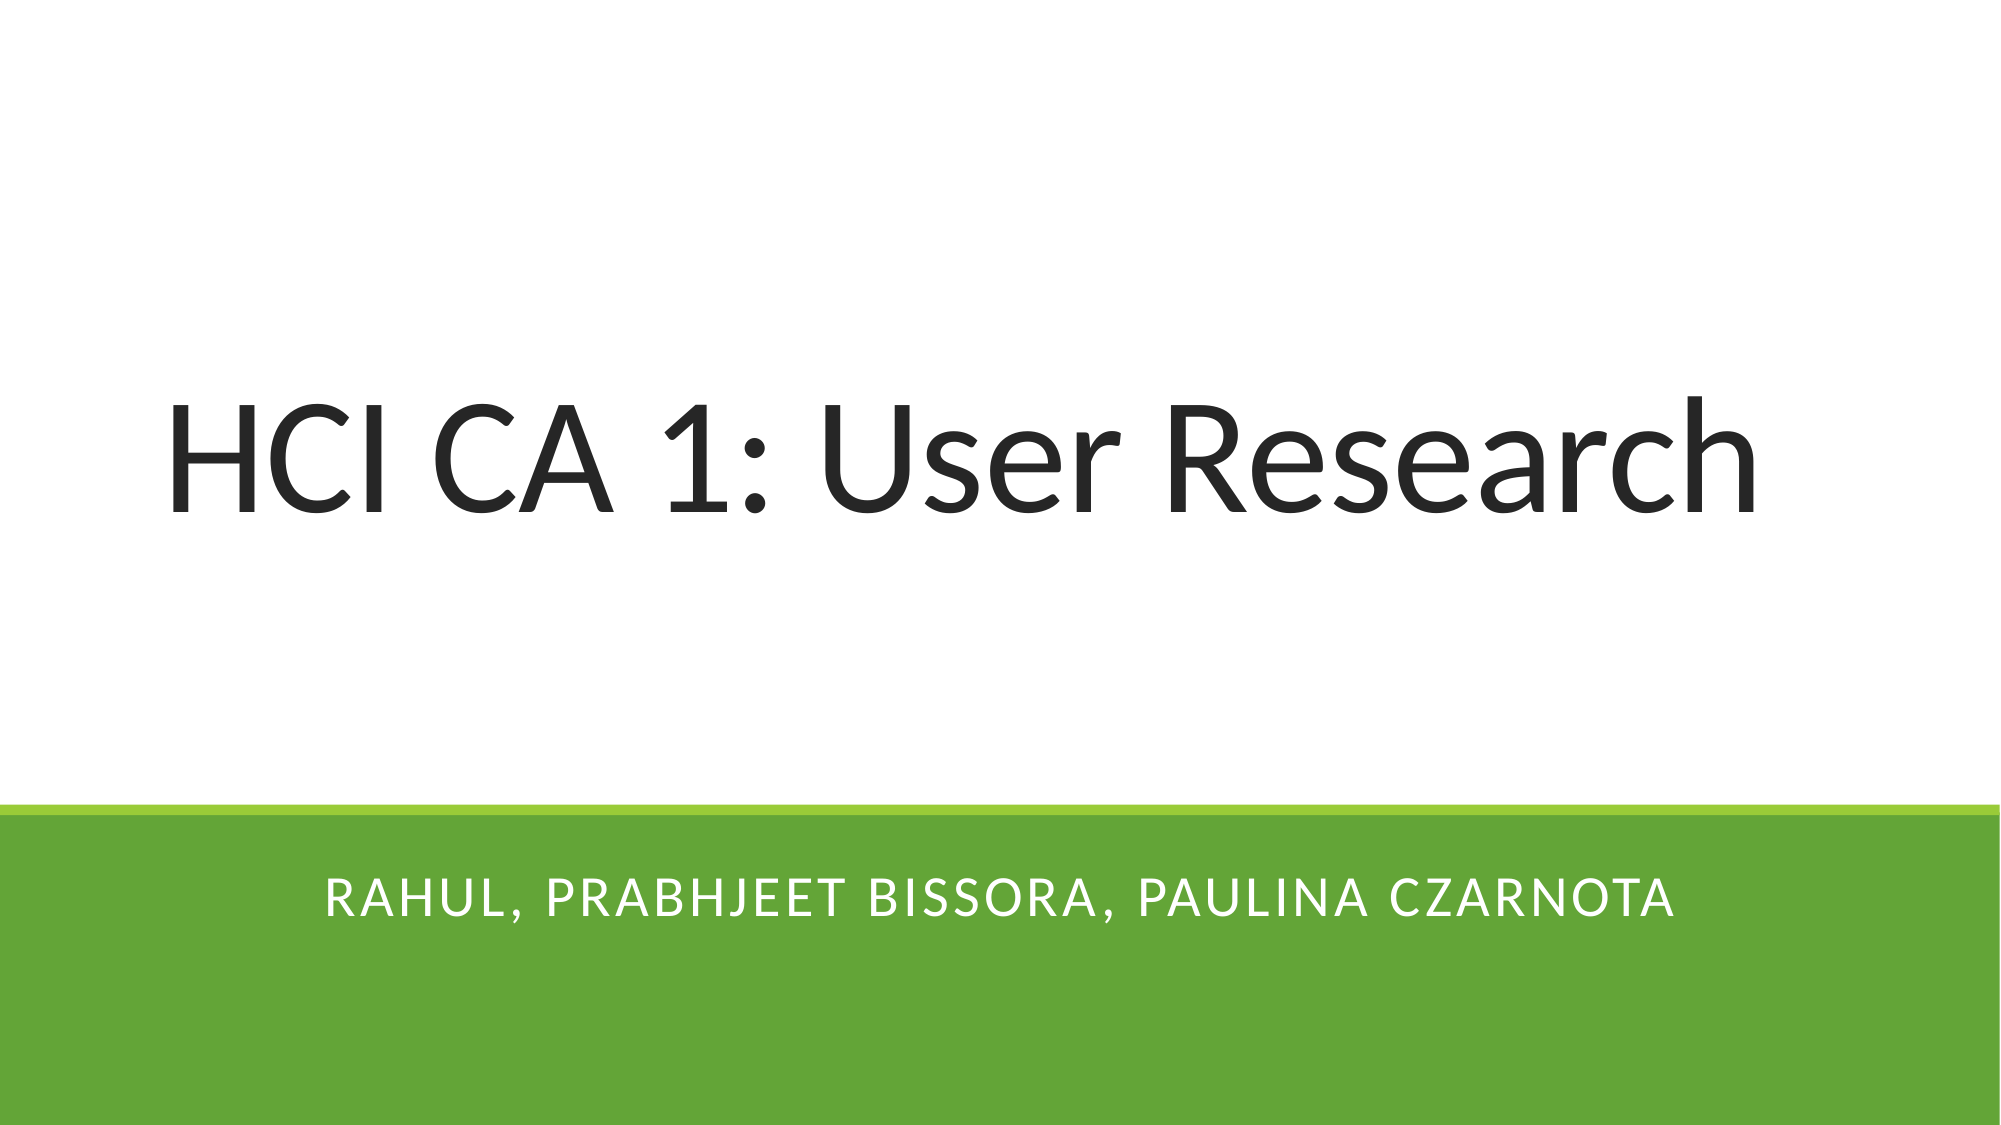

# HCI CA 1: User Research

Rahul, Prabhjeet Bissora, Paulina Czarnota